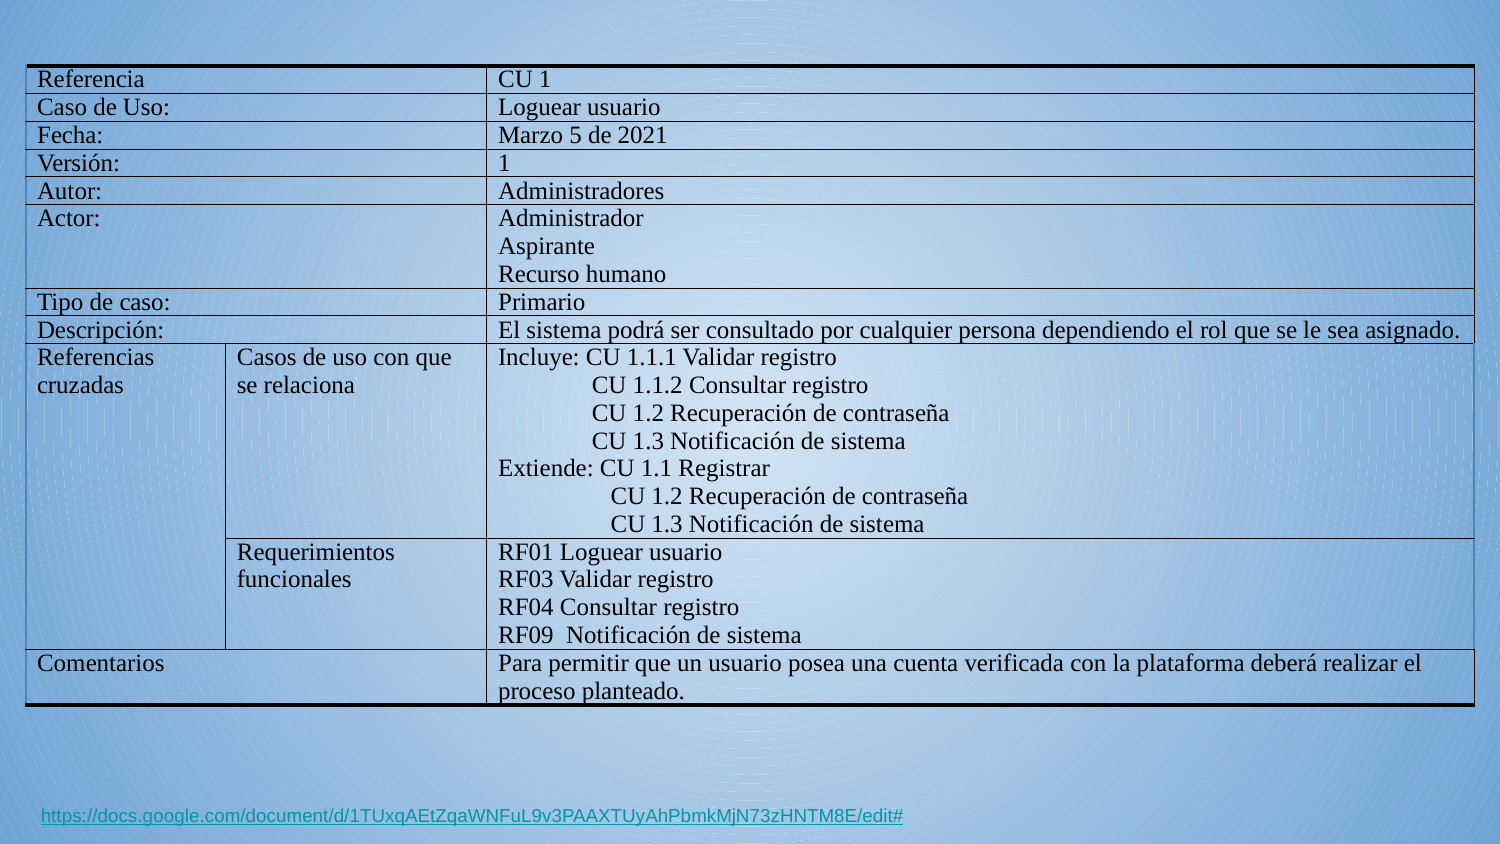

| Referencia |  | CU 1 |
| --- | --- | --- |
| Caso de Uso: |  | Loguear usuario |
| Fecha: |  | Marzo 5 de 2021 |
| Versión: |  | 1 |
| Autor: |  | Administradores |
| Actor: |  | Administrador Aspirante Recurso humano |
| Tipo de caso: |  | Primario |
| Descripción: |  | El sistema podrá ser consultado por cualquier persona dependiendo el rol que se le sea asignado. |
| Referencias cruzadas | Casos de uso con que se relaciona | Incluye: CU 1.1.1 Validar registro CU 1.1.2 Consultar registro CU 1.2 Recuperación de contraseña CU 1.3 Notificación de sistema Extiende: CU 1.1 Registrar CU 1.2 Recuperación de contraseña CU 1.3 Notificación de sistema |
|  | Requerimientos funcionales | RF01 Loguear usuario RF03 Validar registro RF04 Consultar registro RF09 Notificación de sistema |
| Comentarios |  | Para permitir que un usuario posea una cuenta verificada con la plataforma deberá realizar el proceso planteado. |
https://docs.google.com/document/d/1TUxqAEtZqaWNFuL9v3PAAXTUyAhPbmkMjN73zHNTM8E/edit#